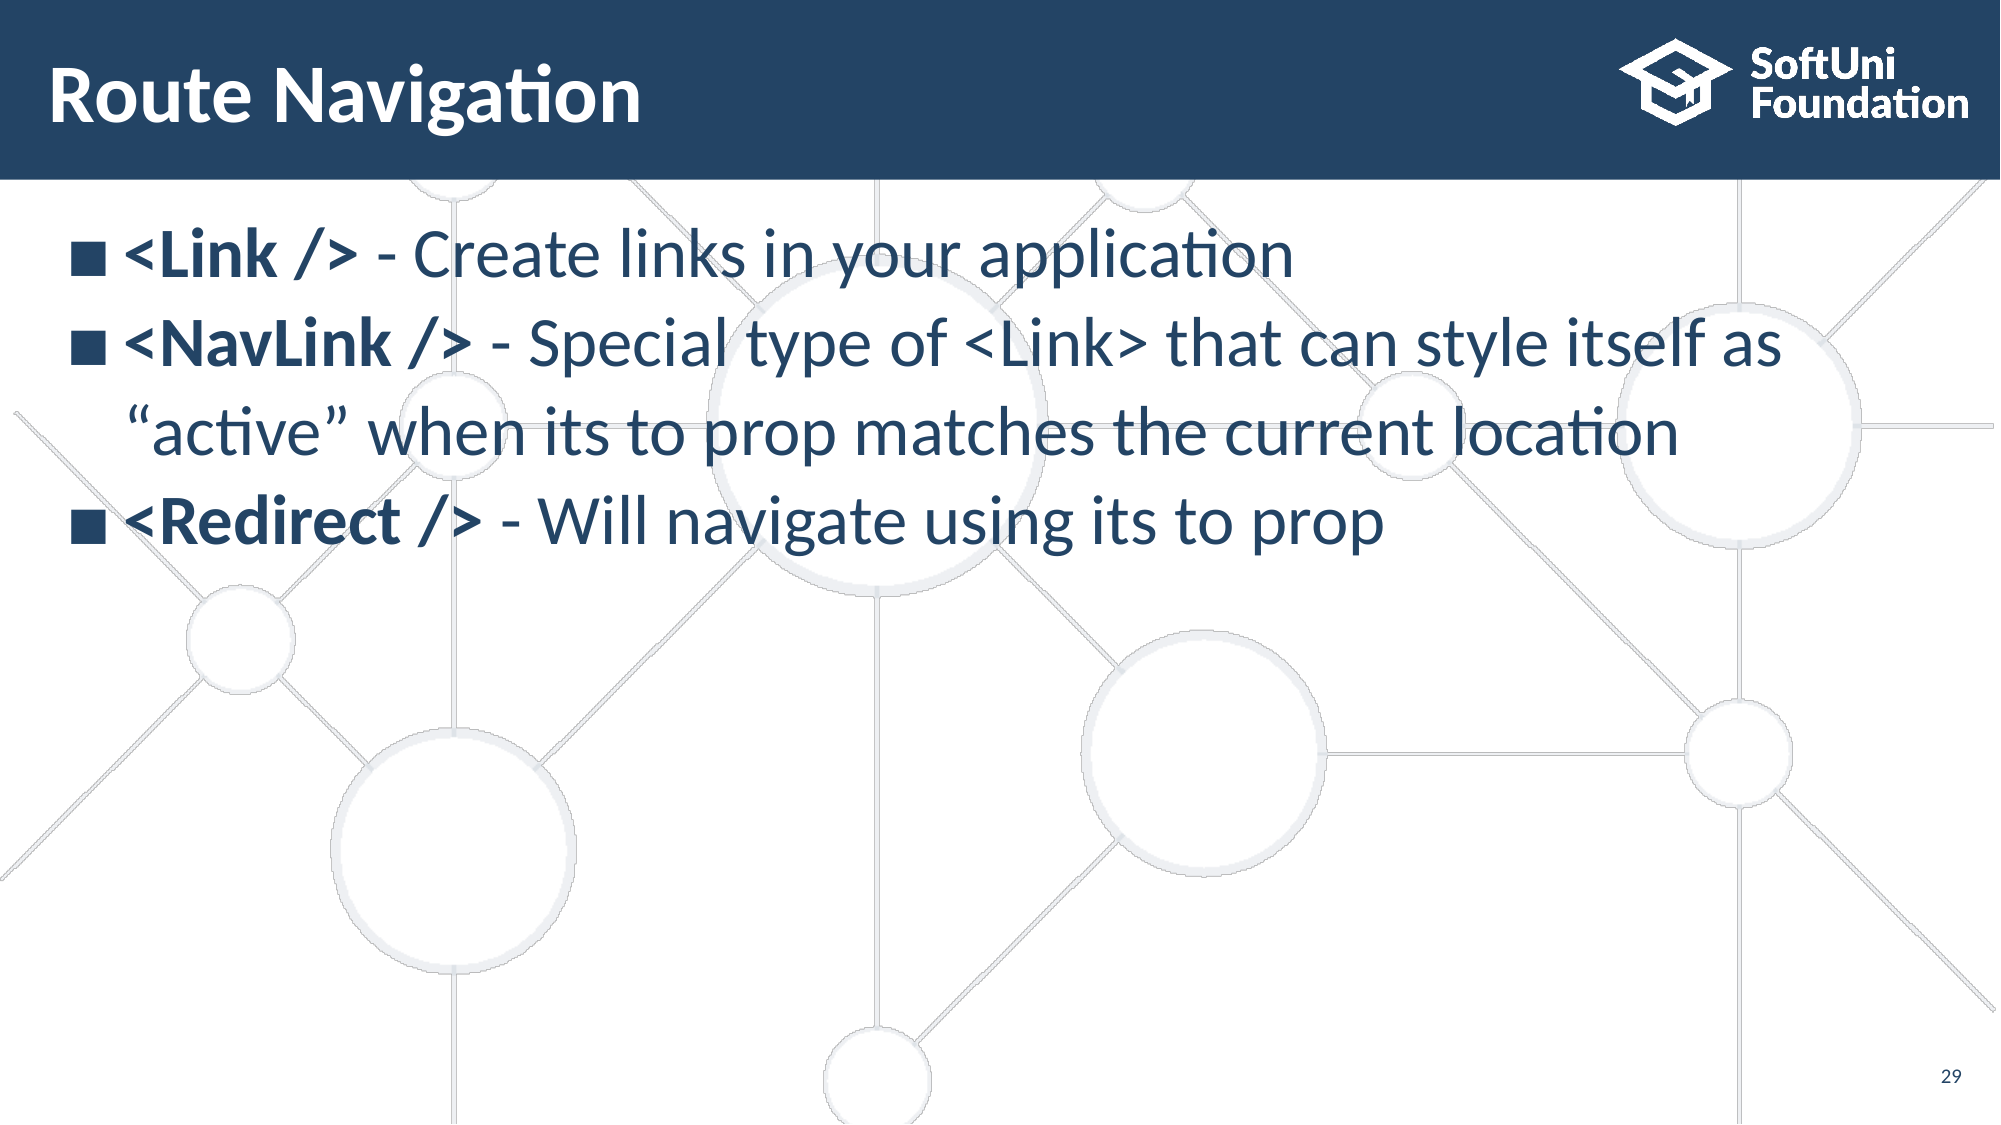

# Route Navigation
<Link /> - Create links in your application
<NavLink /> - Special type of <Link> that can style itself as “active” when its to prop matches the current location
<Redirect /> - Will navigate using its to prop

29